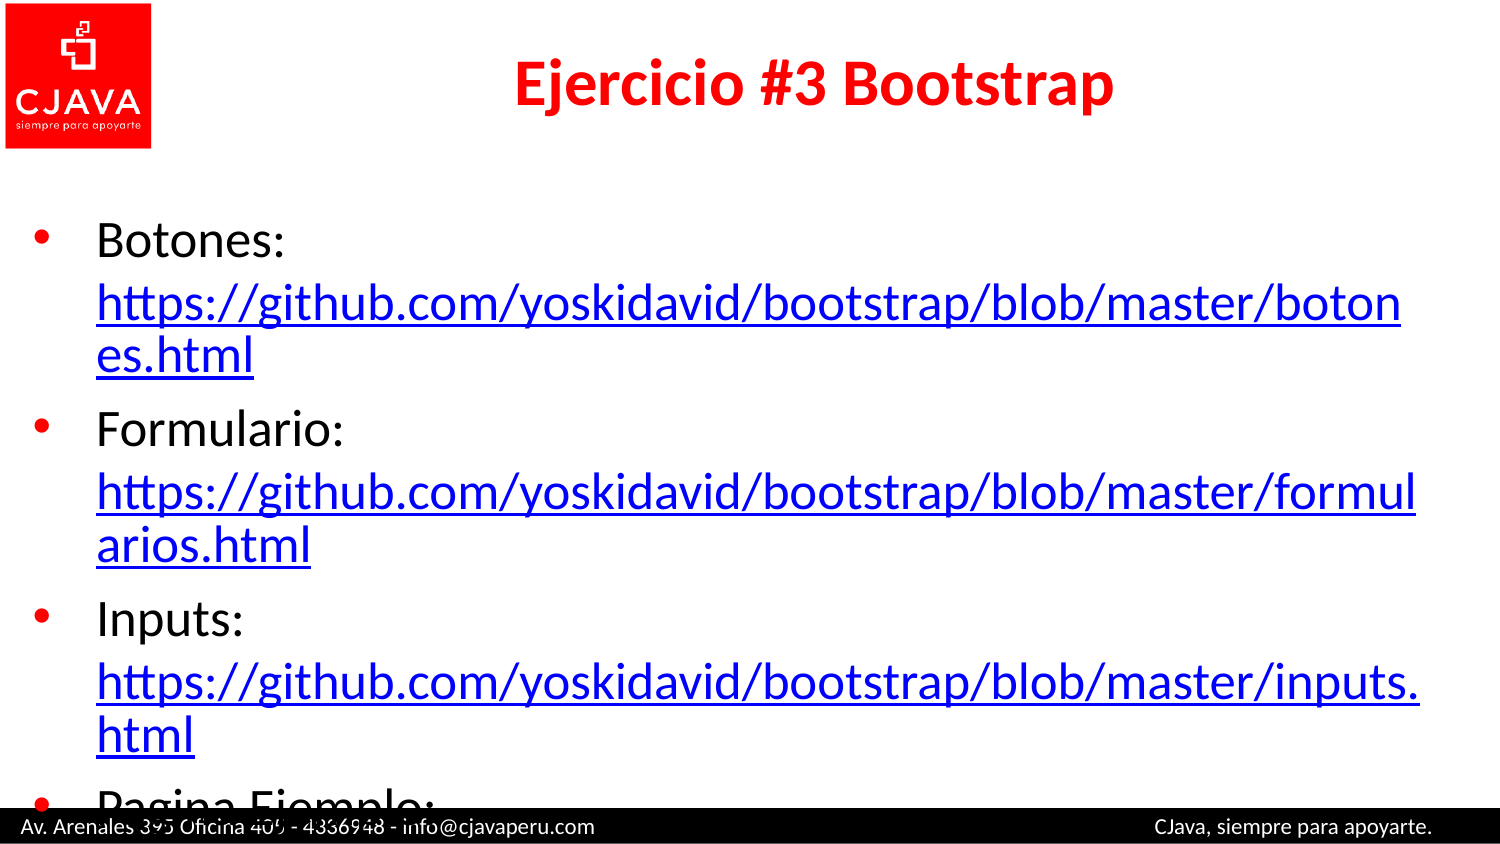

# Ejercicio #3 Bootstrap
Botones: https://github.com/yoskidavid/bootstrap/blob/master/botones.html
Formulario: https://github.com/yoskidavid/bootstrap/blob/master/formularios.html
Inputs: https://github.com/yoskidavid/bootstrap/blob/master/inputs.html
Pagina Ejemplo: https://github.com/yoskidavid/bootstrap/tree/master/paginaEjemplo